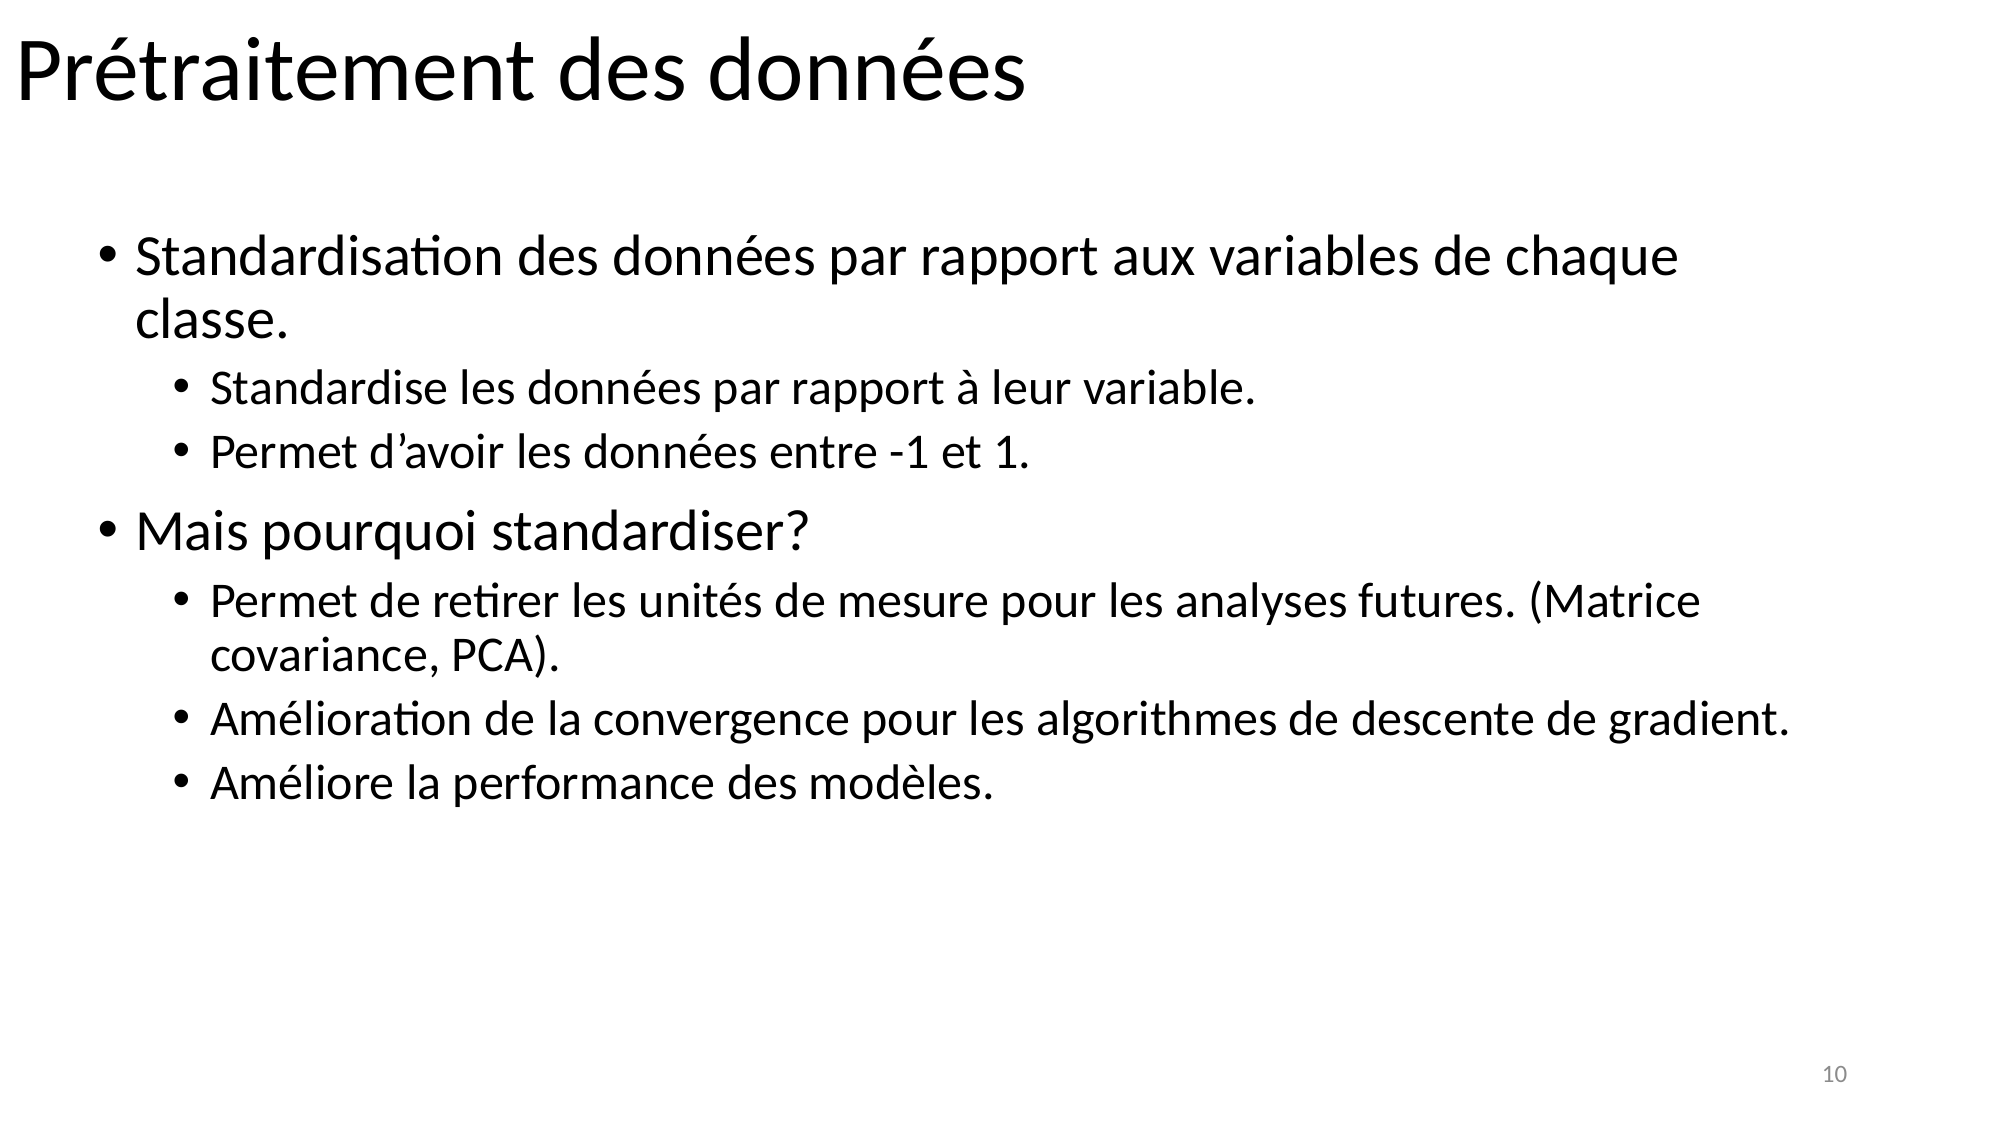

# Prétraitement des données
Standardisation des données par rapport aux variables de chaque classe.
Standardise les données par rapport à leur variable.
Permet d’avoir les données entre -1 et 1.
Mais pourquoi standardiser?
Permet de retirer les unités de mesure pour les analyses futures. (Matrice covariance, PCA).
Amélioration de la convergence pour les algorithmes de descente de gradient.
Améliore la performance des modèles.

10